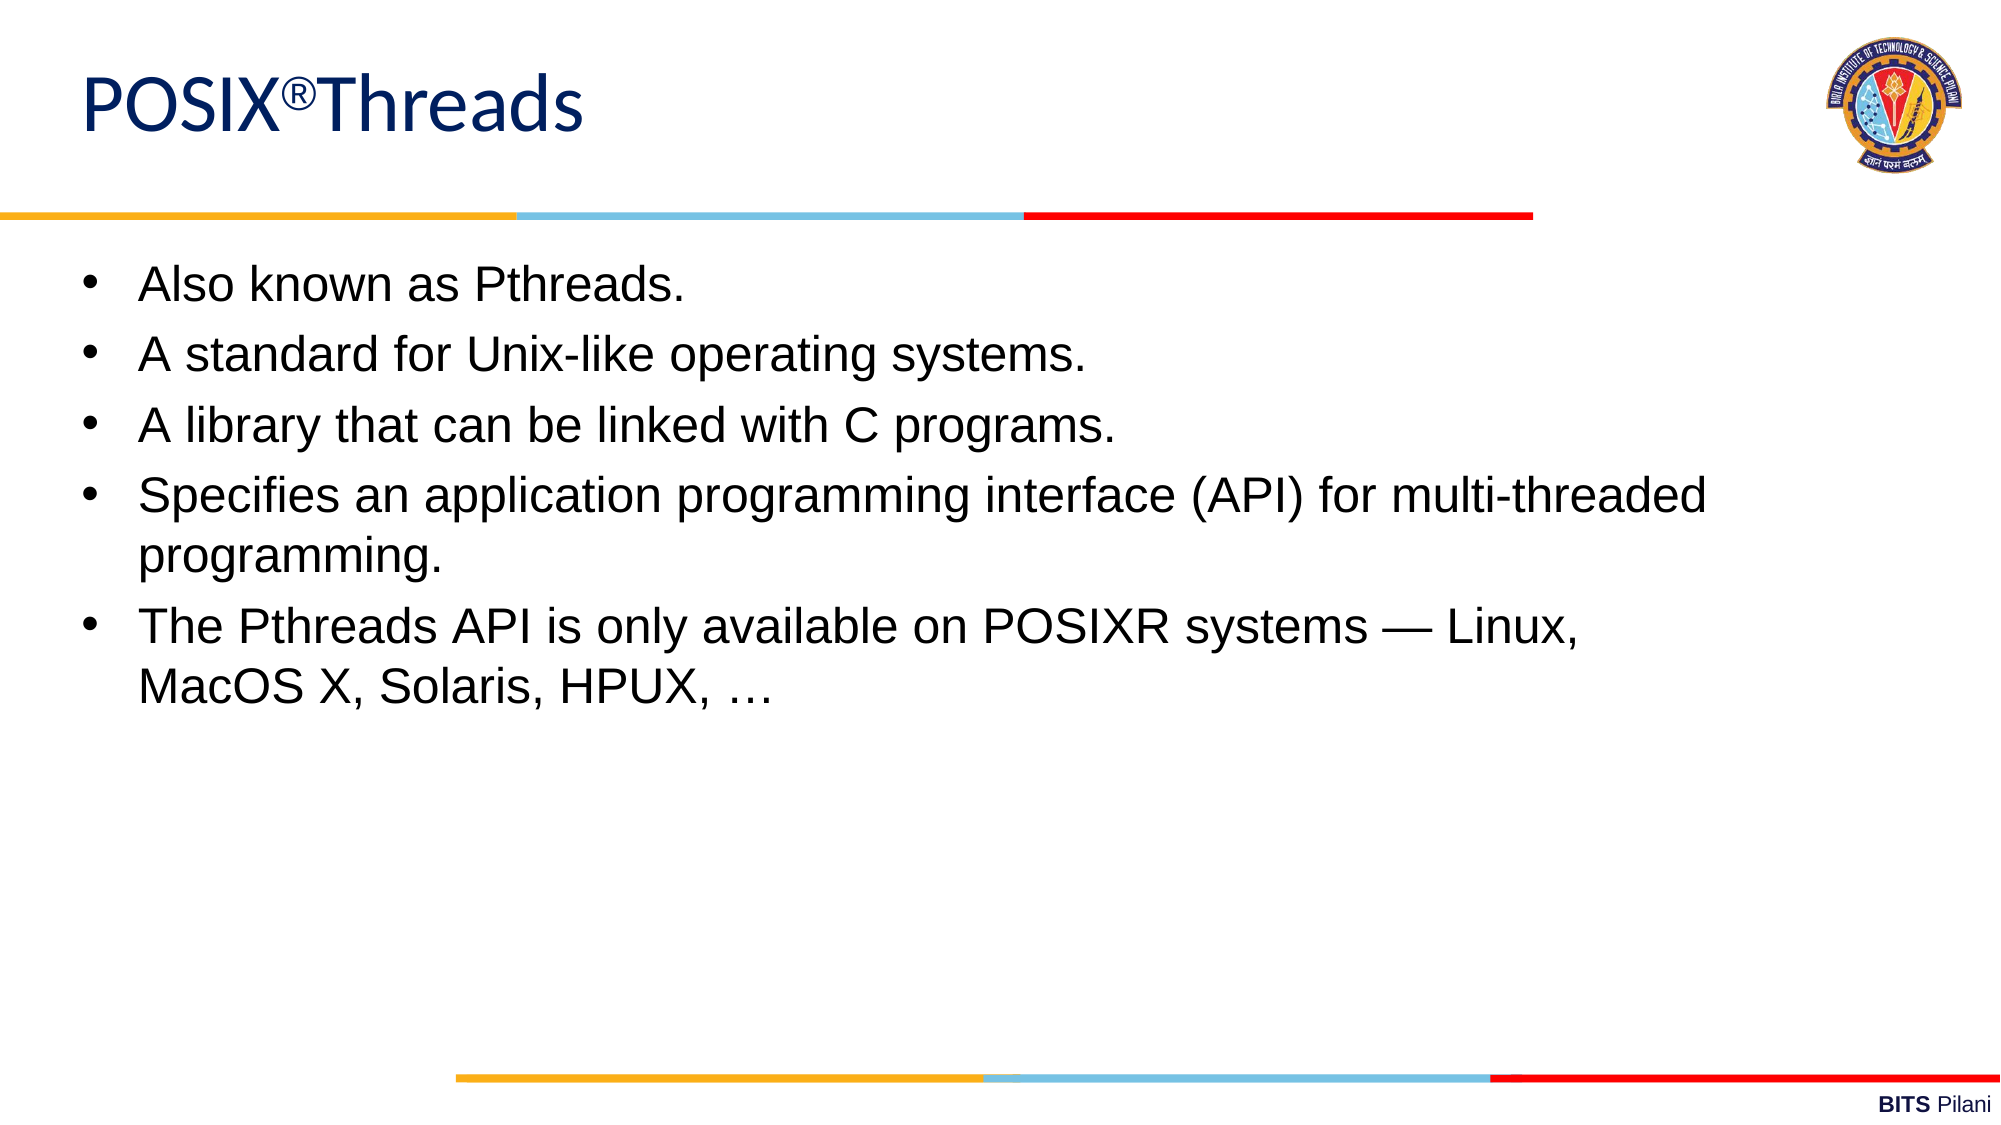

# POSIX®Threads
Also known as Pthreads.
A standard for Unix-like operating systems.
A library that can be linked with C programs.
Specifies an application programming interface (API) for multi-threaded programming.
The Pthreads API is only available on POSIXR systems — Linux, MacOS X, Solaris, HPUX, …

BITS Pilani